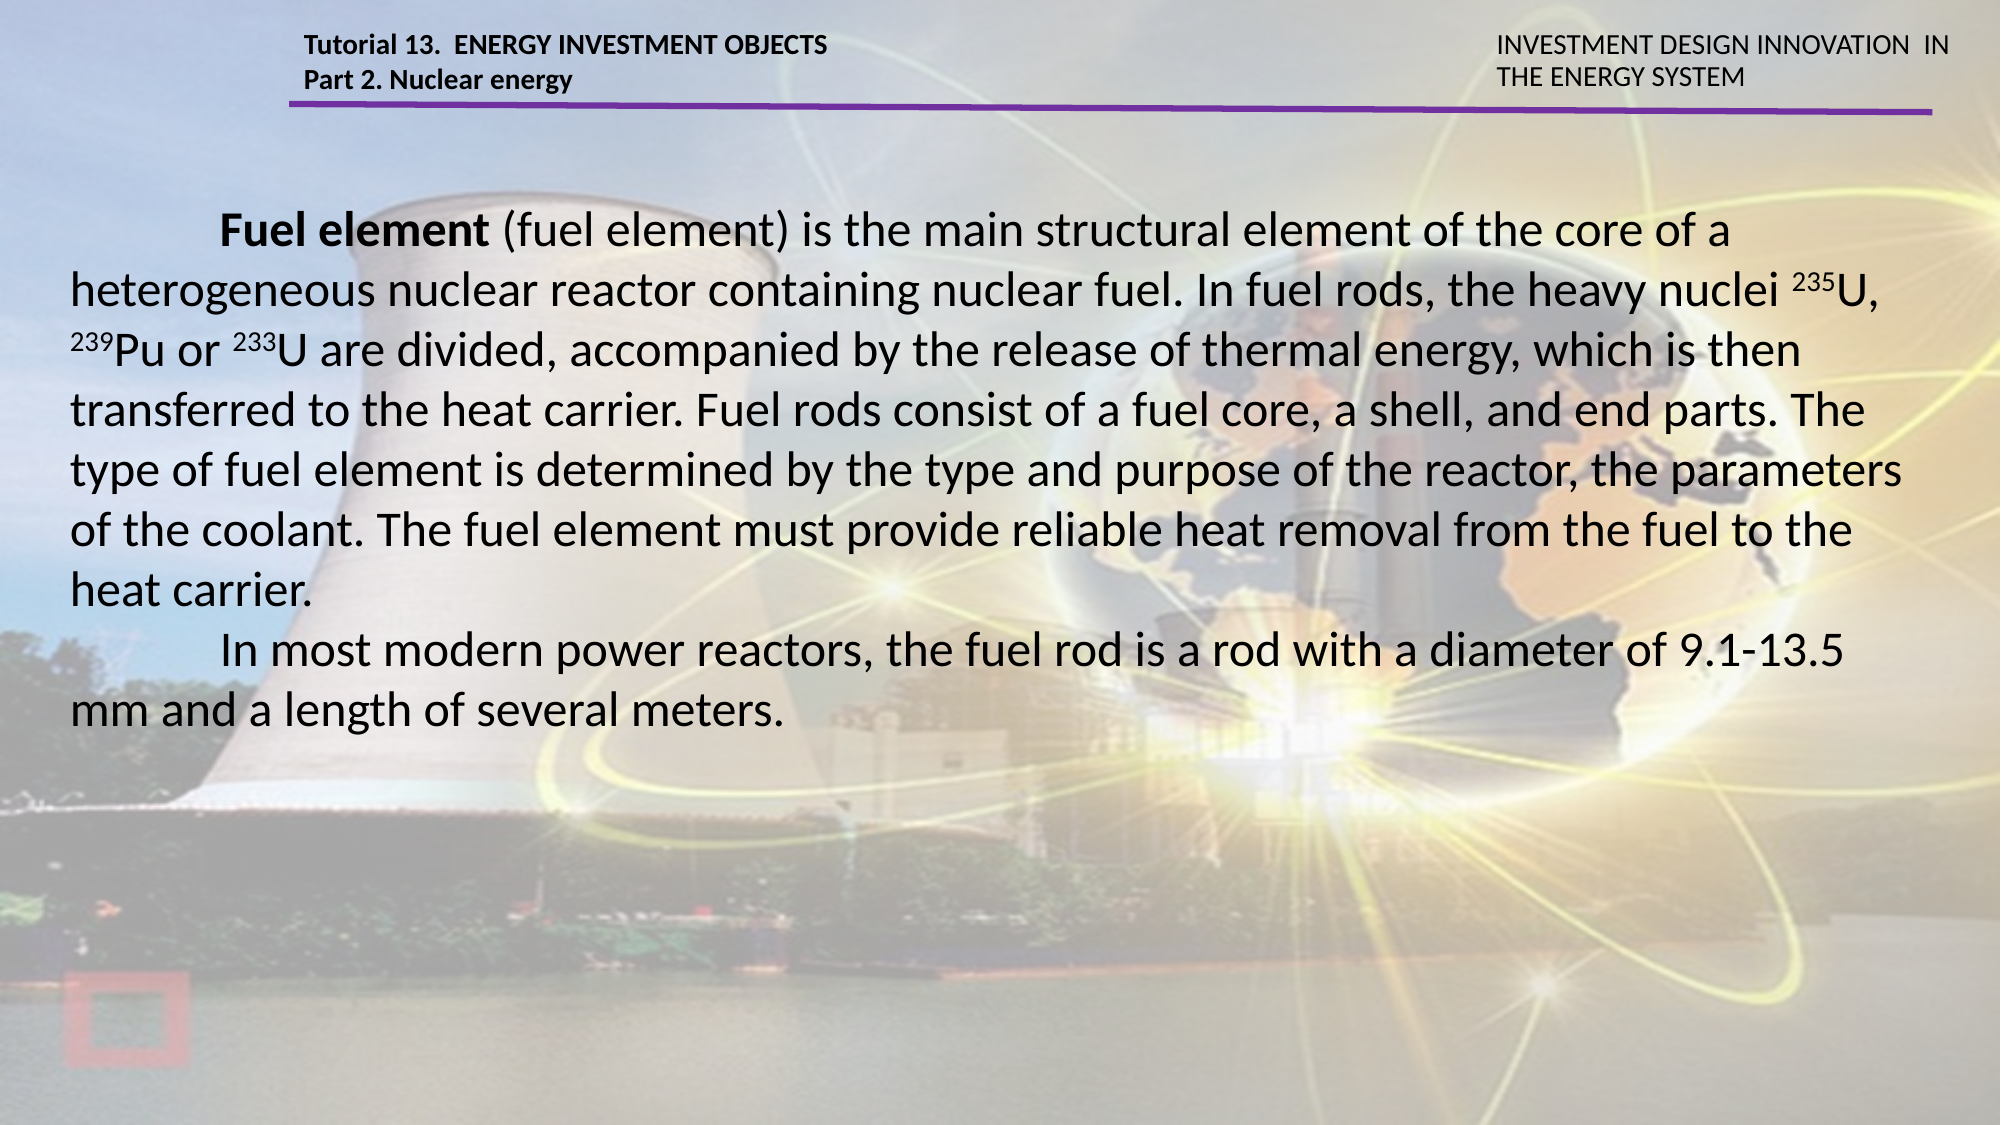

Tutorial 13.  ENERGY INVESTMENT OBJECTS
Part 2. Nuclear energy
INVESTMENT DESIGN INNOVATION  IN
THE ENERGY SYSTEM
	Fuel element (fuel element) is the main structural element of the core of a heterogeneous nuclear reactor containing nuclear fuel. In fuel rods, the heavy nuclei 235U, 239Pu or 233U are divided, accompanied by the release of thermal energy, which is then transferred to the heat carrier. Fuel rods consist of a fuel core, a shell, and end parts. The type of fuel element is determined by the type and purpose of the reactor, the parameters of the coolant. The fuel element must provide reliable heat removal from the fuel to the heat carrier.
	In most modern power reactors, the fuel rod is a rod with a diameter of 9.1-13.5 mm and a length of several meters.